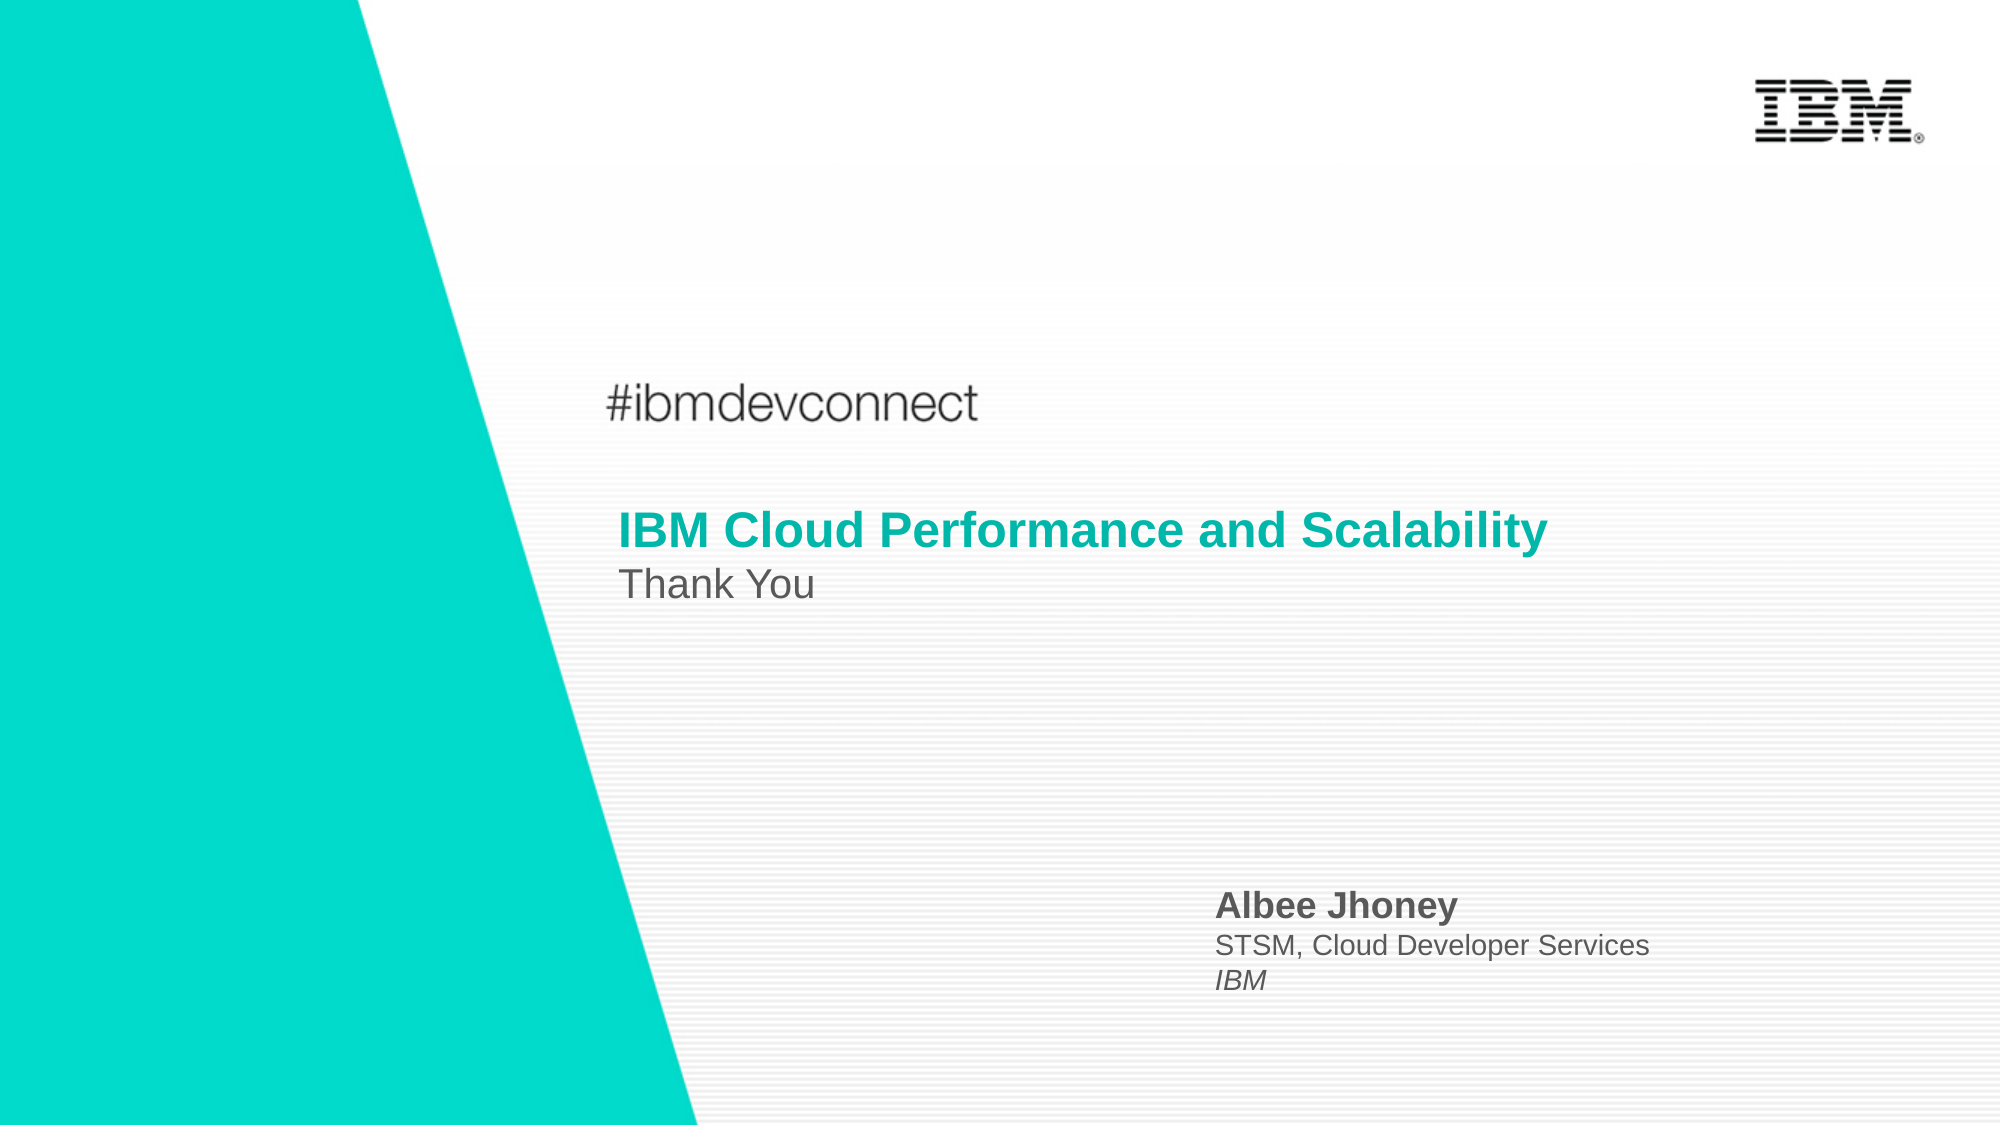

IBM Cloud Performance and Scalability
Thank You
Albee Jhoney
STSM, Cloud Developer Services
IBM